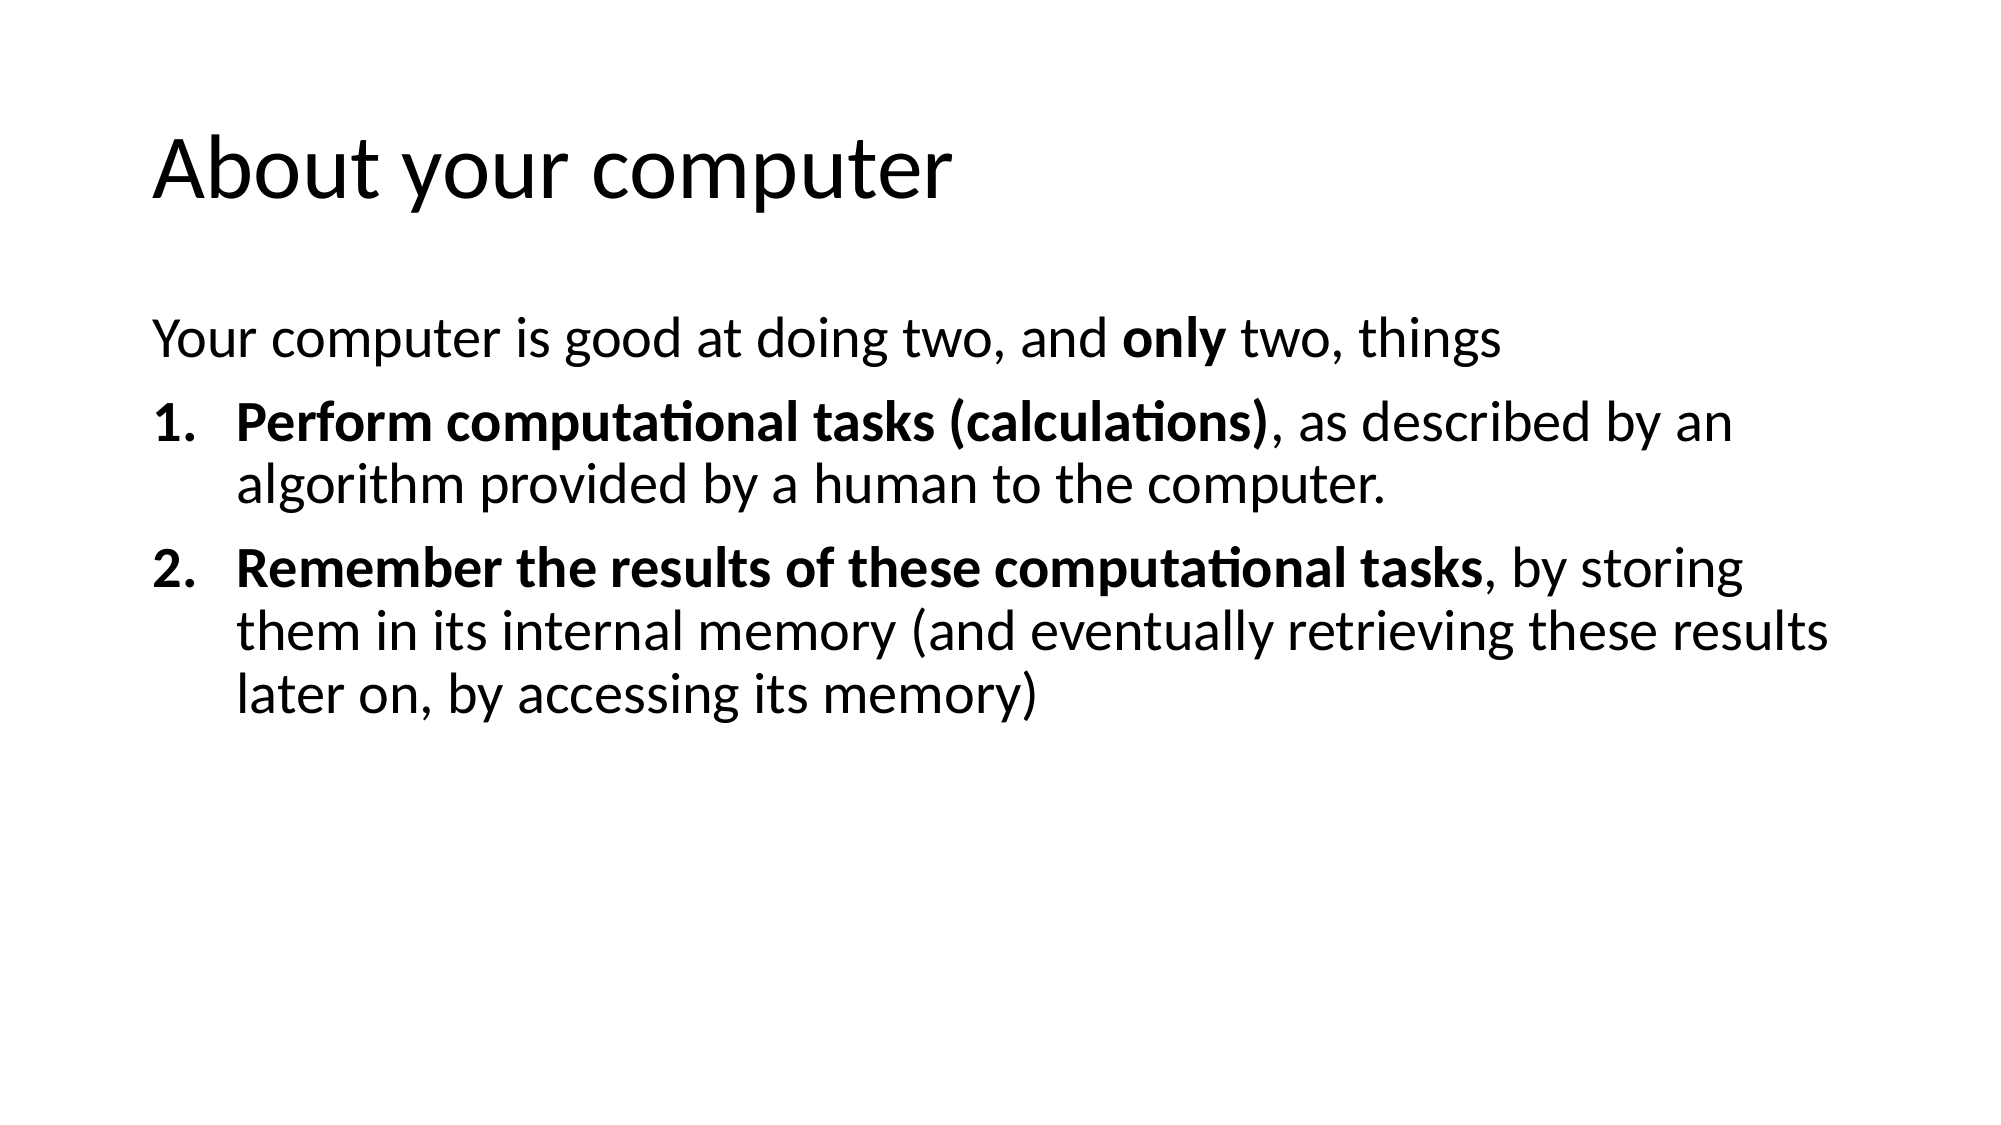

# About your computer
Your computer is good at doing two, and only two, things
Perform computational tasks (calculations), as described by an algorithm provided by a human to the computer.
Remember the results of these computational tasks, by storing them in its internal memory (and eventually retrieving these results later on, by accessing its memory)